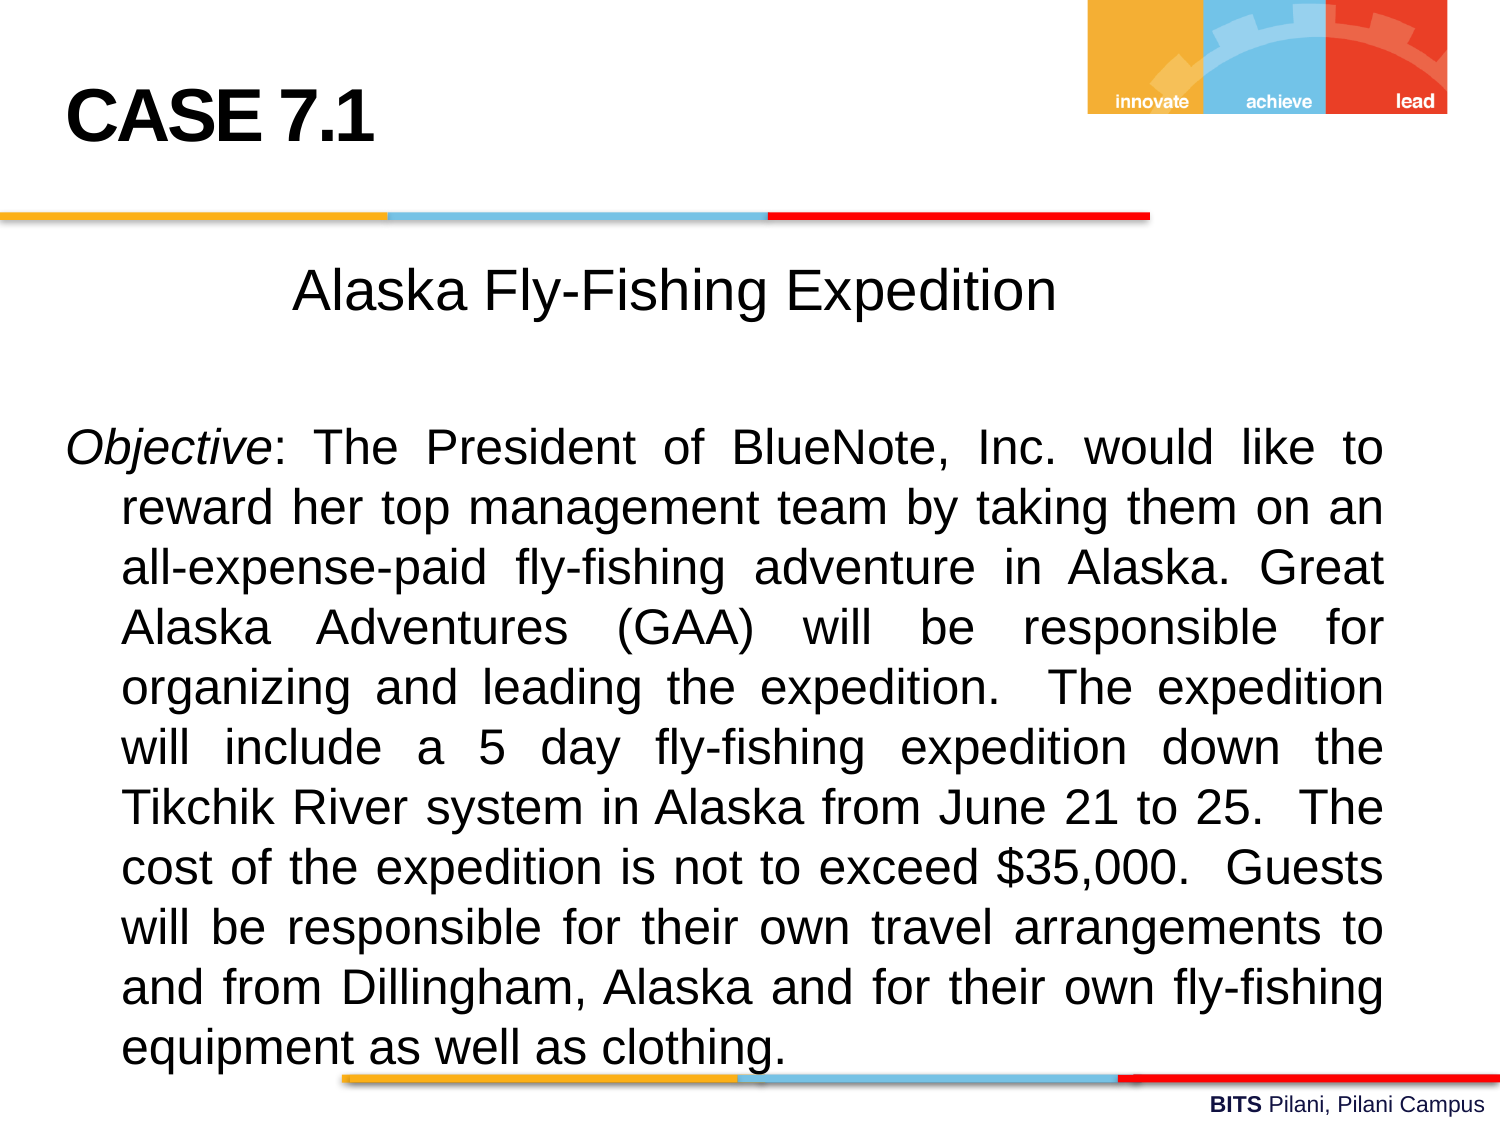

CASE 7.1

              Alaska Fly-Fishing Expedition

Objective: The President of BlueNote, Inc. would like to reward her top management team by taking them on an all-expense-paid fly-fishing adventure in Alaska. Great Alaska Adventures (GAA) will be responsible for organizing and leading the expedition.  The expedition will include a 5 day fly-fishing expedition down the Tikchik River system in Alaska from June 21 to 25.  The cost of the expedition is not to exceed $35,000.  Guests will be responsible for their own travel arrangements to and from Dillingham, Alaska and for their own fly-fishing equipment as well as clothing.